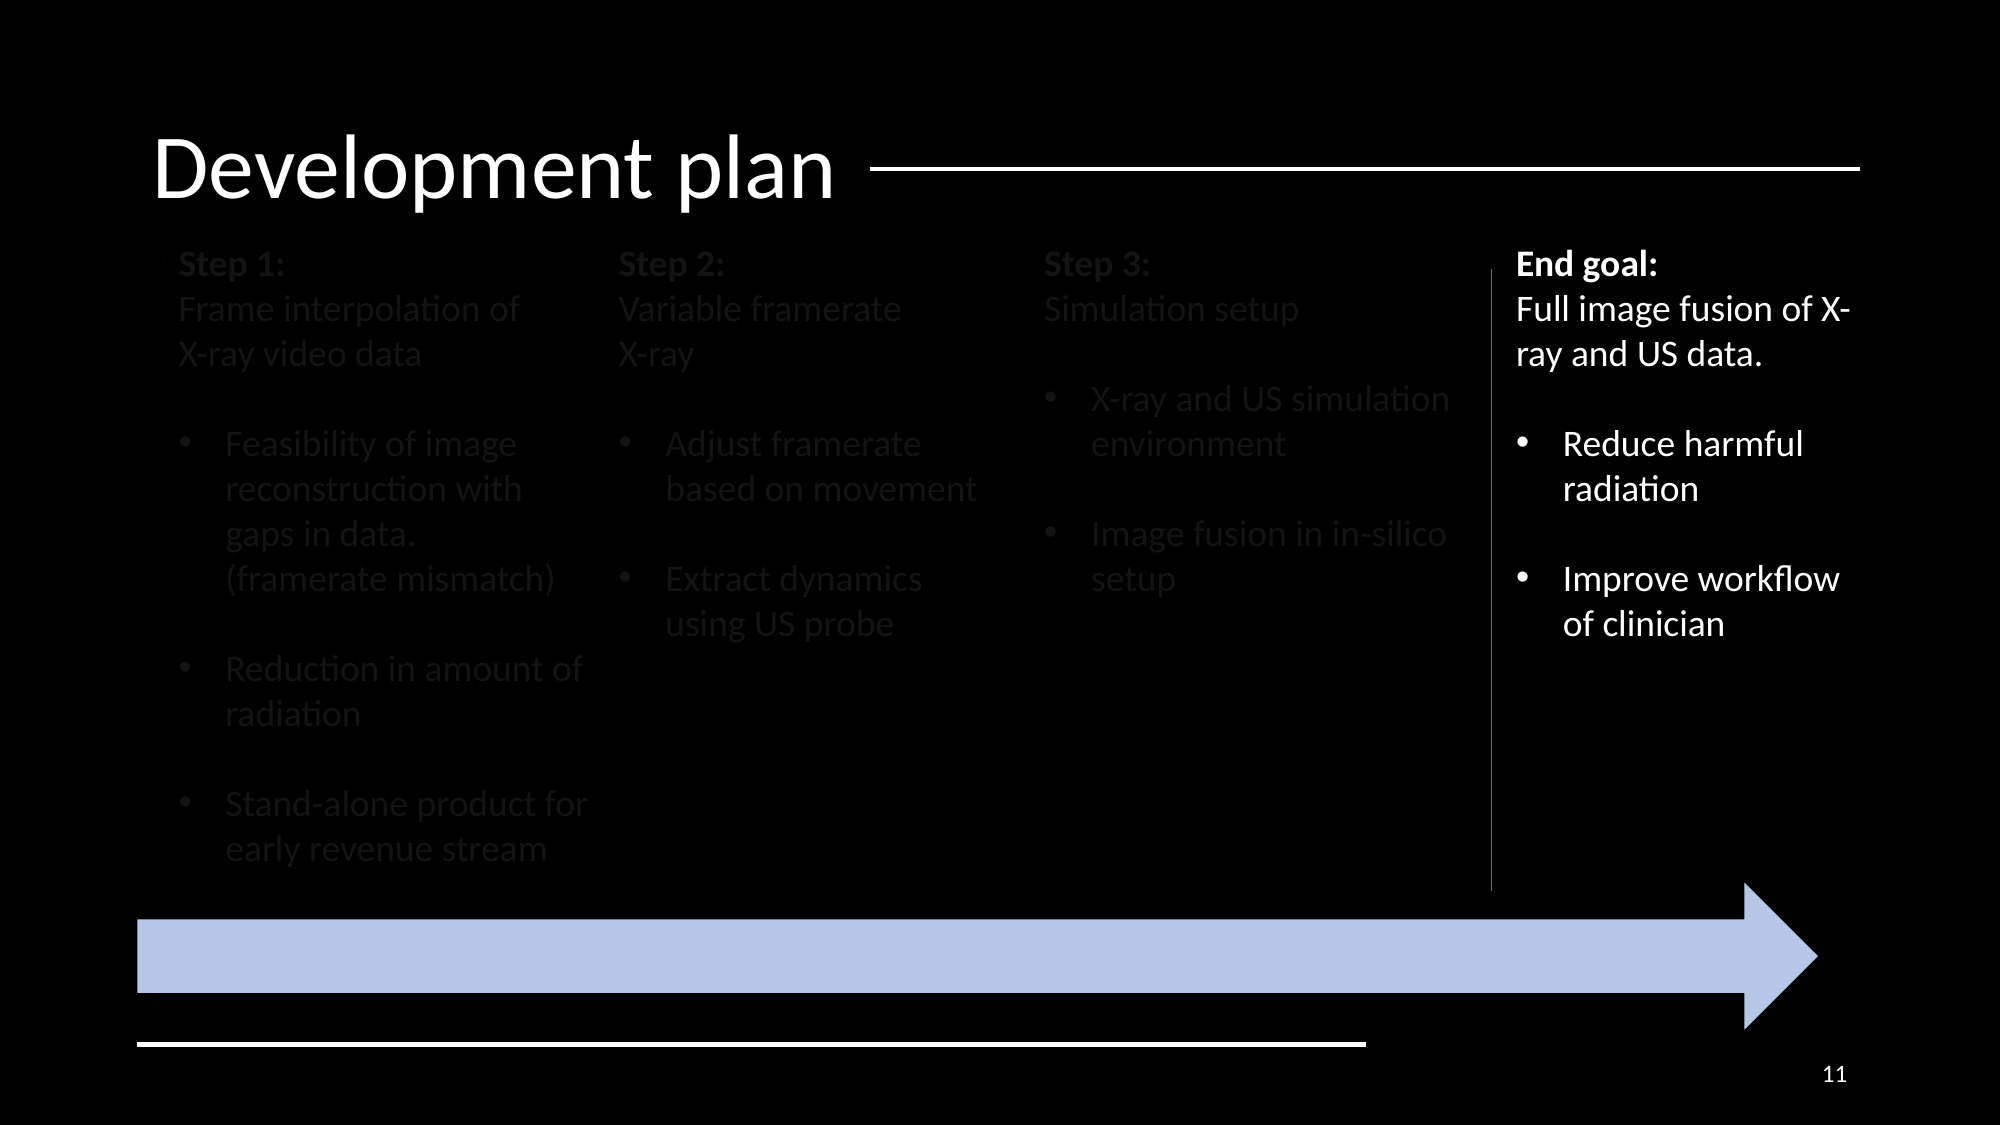

# Development plan

Step 3:
Simulation setup

X-ray and US simulation environment

Image fusion in in-silico setup
End goal:
Full image fusion of X-ray and US data.

Reduce harmful radiation

Improve workflow of clinician
Step 1:
Frame interpolation of
X-ray video data

Feasibility of image reconstruction with gaps in data.
(framerate mismatch)

Reduction in amount of radiation

Stand-alone product for early revenue stream
Step 2:
Variable framerate
X-ray

Adjust framerate based on movement

Extract dynamics using US probe

11